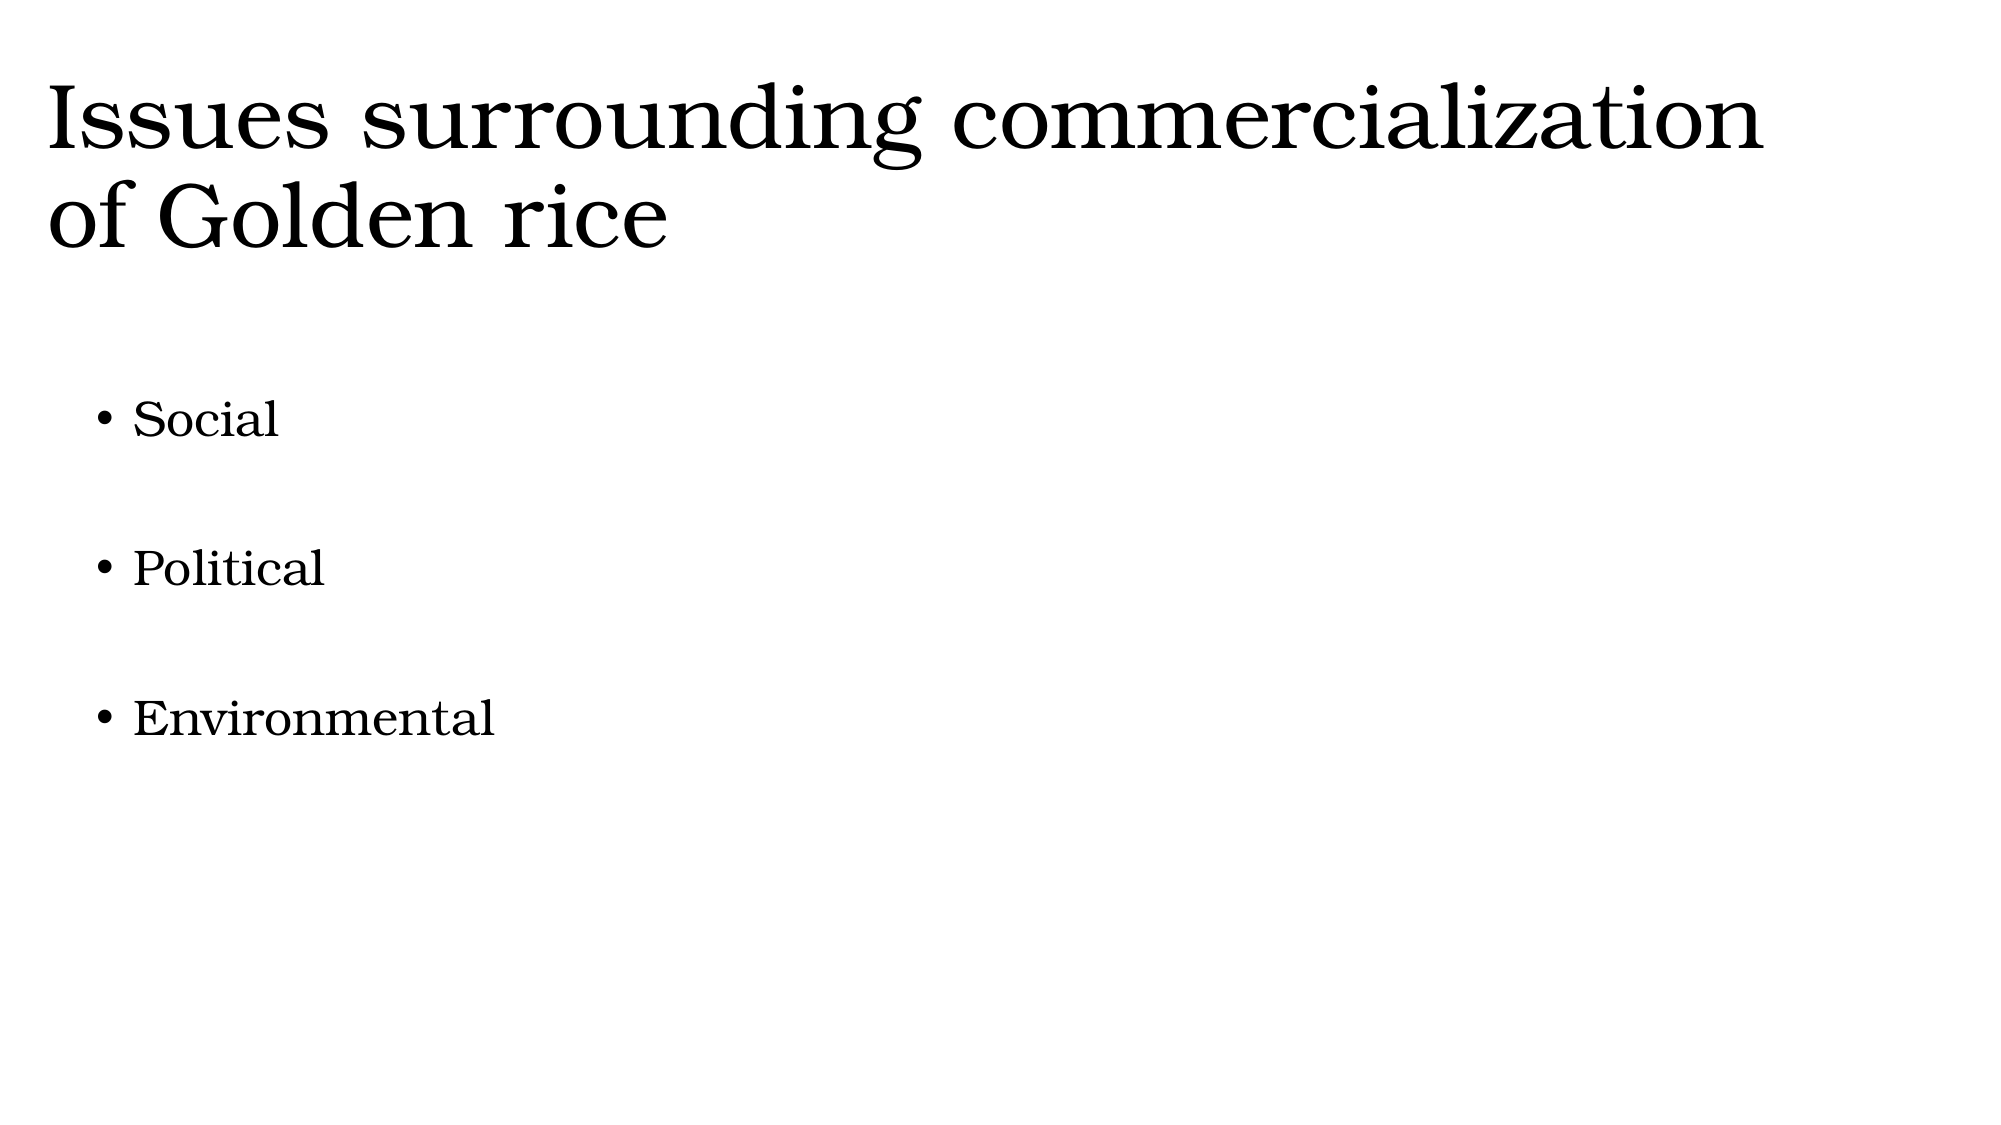

# Issues surrounding commercialization of Golden rice
Social

Political

Environmental